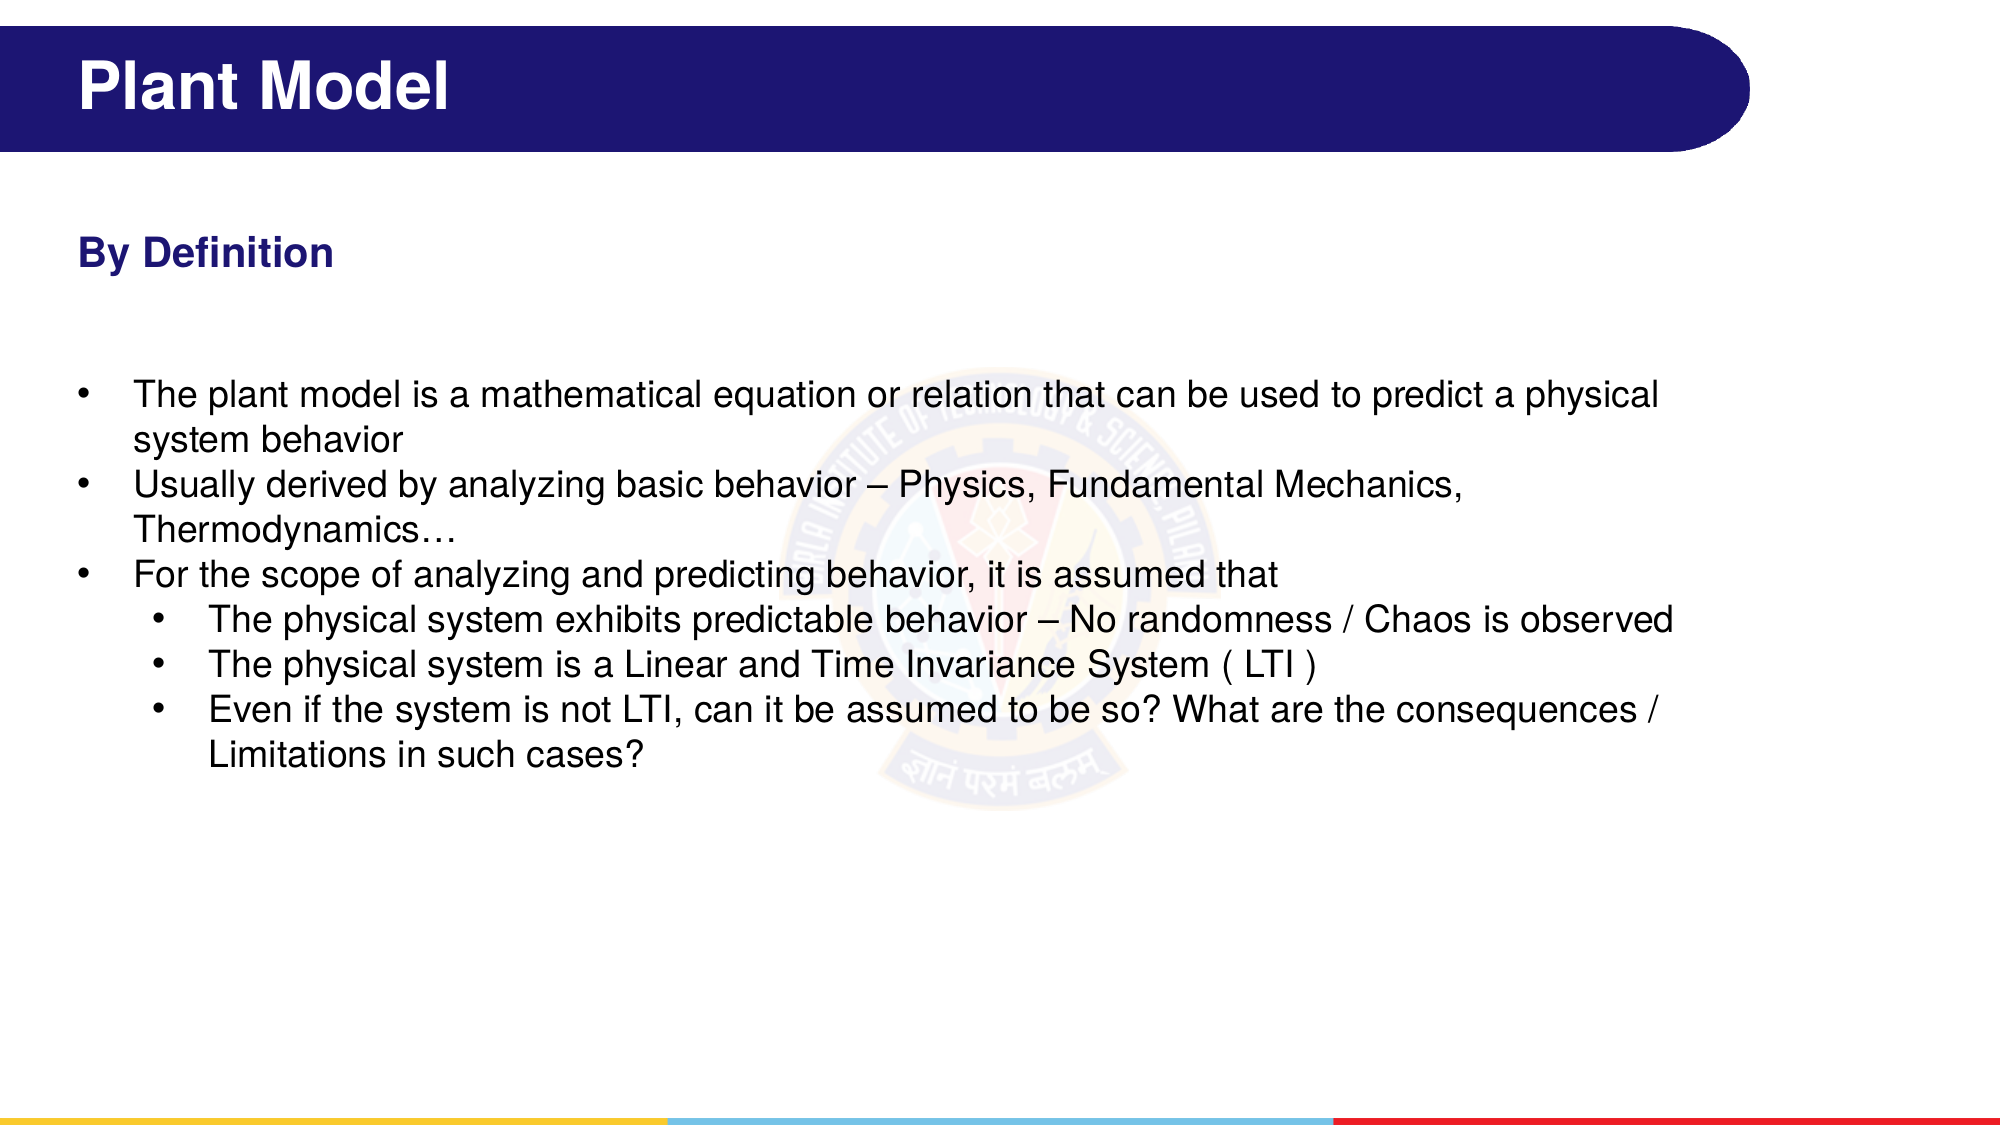

# Plant Model
By Definition
The plant model is a mathematical equation or relation that can be used to predict a physical system behavior
Usually derived by analyzing basic behavior – Physics, Fundamental Mechanics, Thermodynamics…
For the scope of analyzing and predicting behavior, it is assumed that
The physical system exhibits predictable behavior – No randomness / Chaos is observed
The physical system is a Linear and Time Invariance System ( LTI )
Even if the system is not LTI, can it be assumed to be so? What are the consequences / Limitations in such cases?